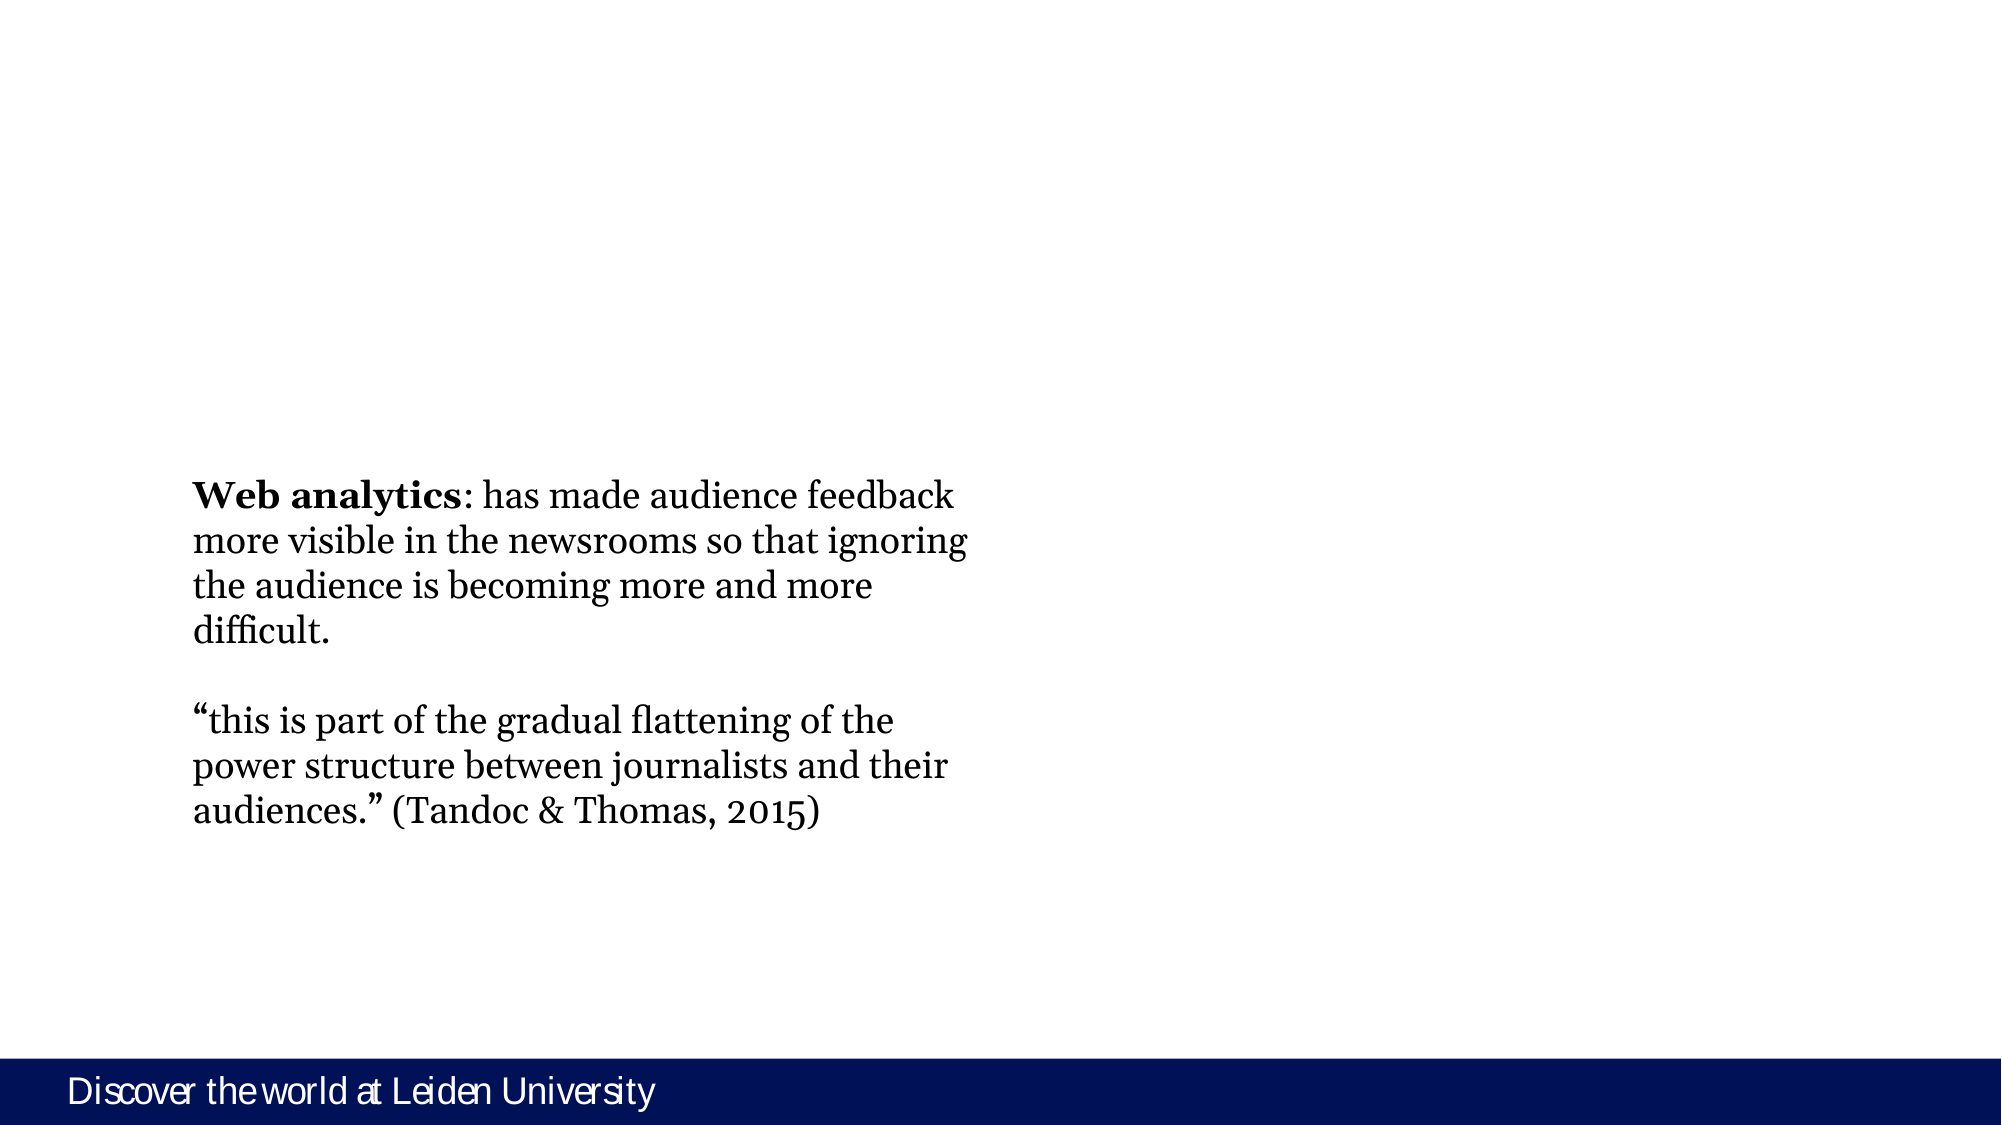

Web analytics: has made audience feedback more visible in the newsrooms so that ignoring the audience is becoming more and more difficult.

“this is part of the gradual flattening of the power structure between journalists and their audiences.” (Tandoc & Thomas, 2015)